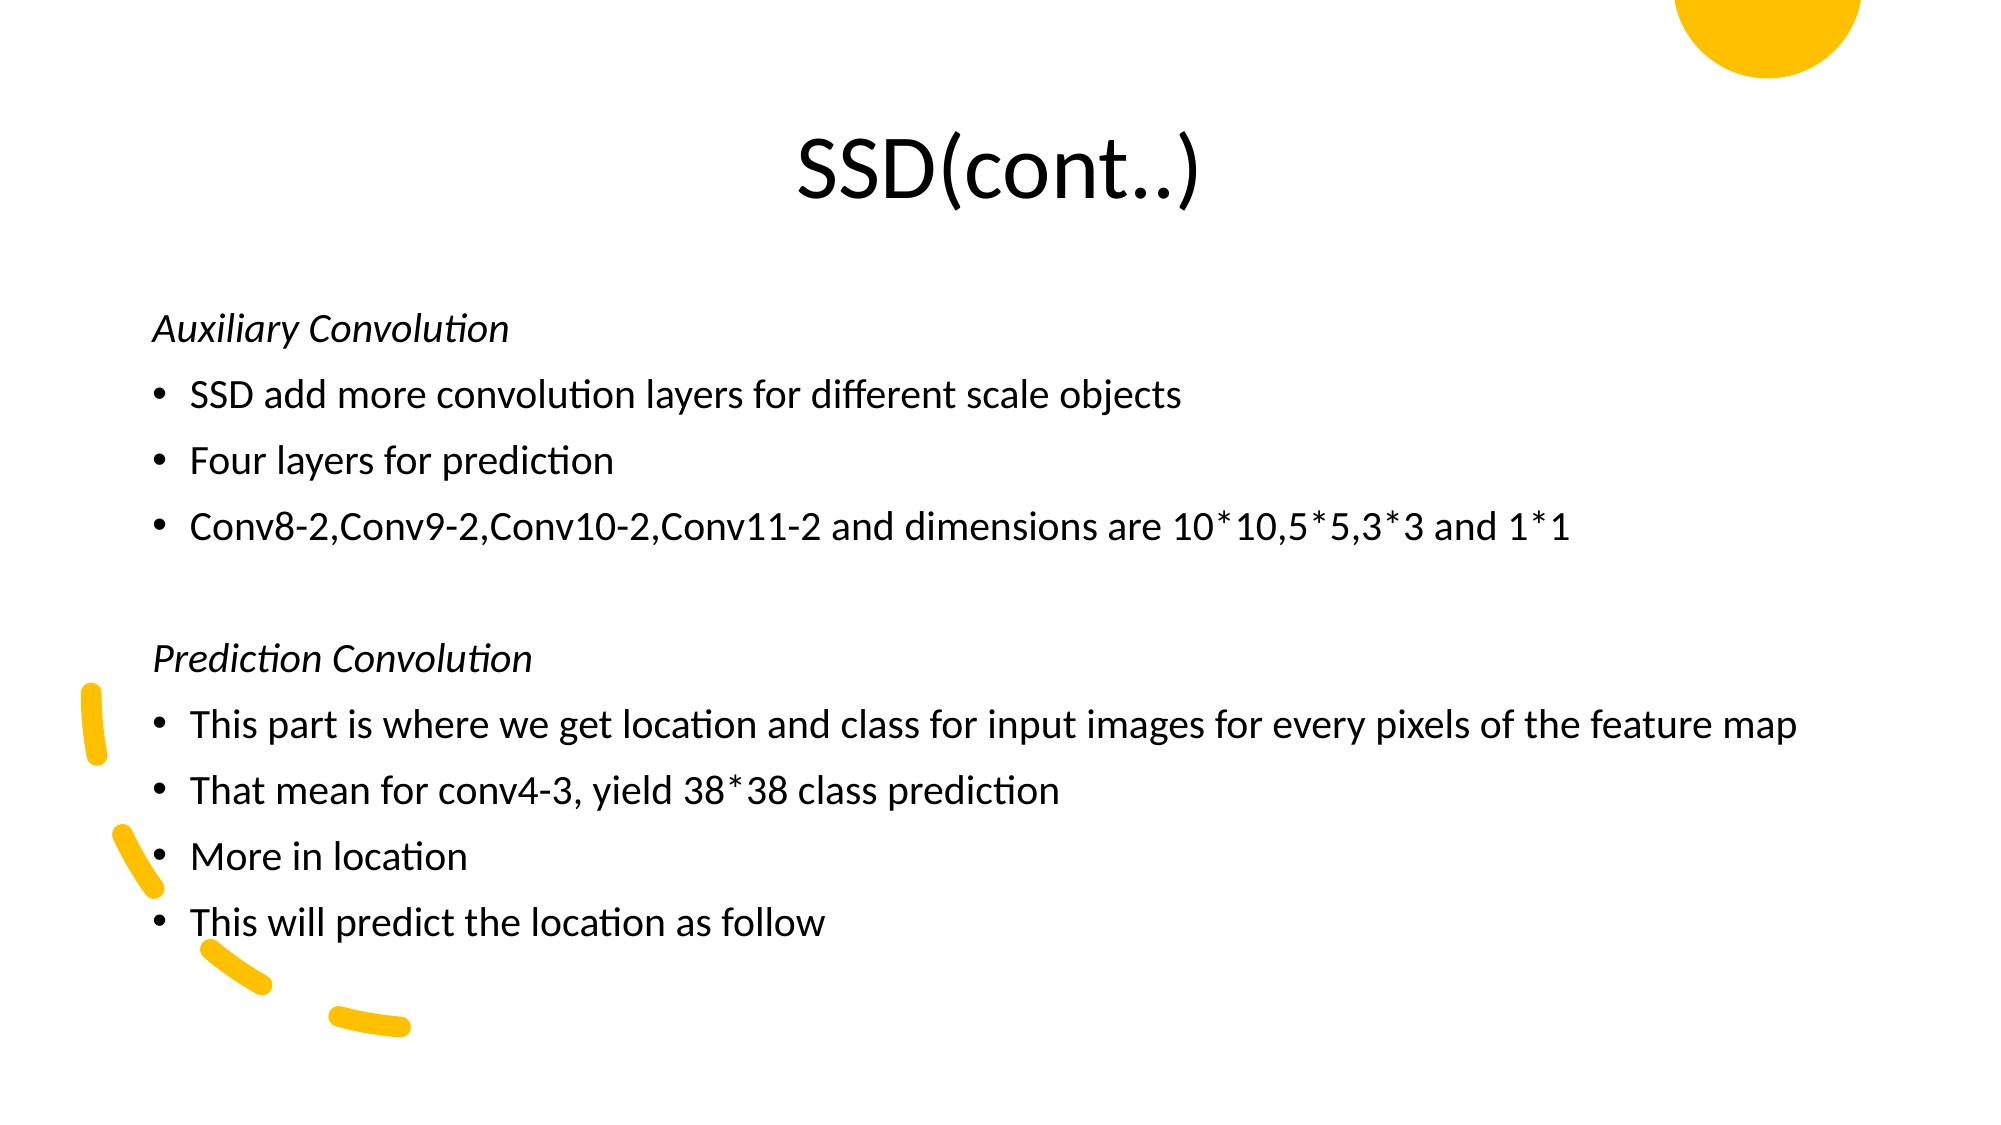

# SSD(cont..)
Auxiliary Convolution
SSD add more convolution layers for different scale objects
Four layers for prediction
Conv8-2,Conv9-2,Conv10-2,Conv11-2 and dimensions are 10*10,5*5,3*3 and 1*1

Prediction Convolution
This part is where we get location and class for input images for every pixels of the feature map
That mean for conv4-3, yield 38*38 class prediction
More in location
This will predict the location as follow